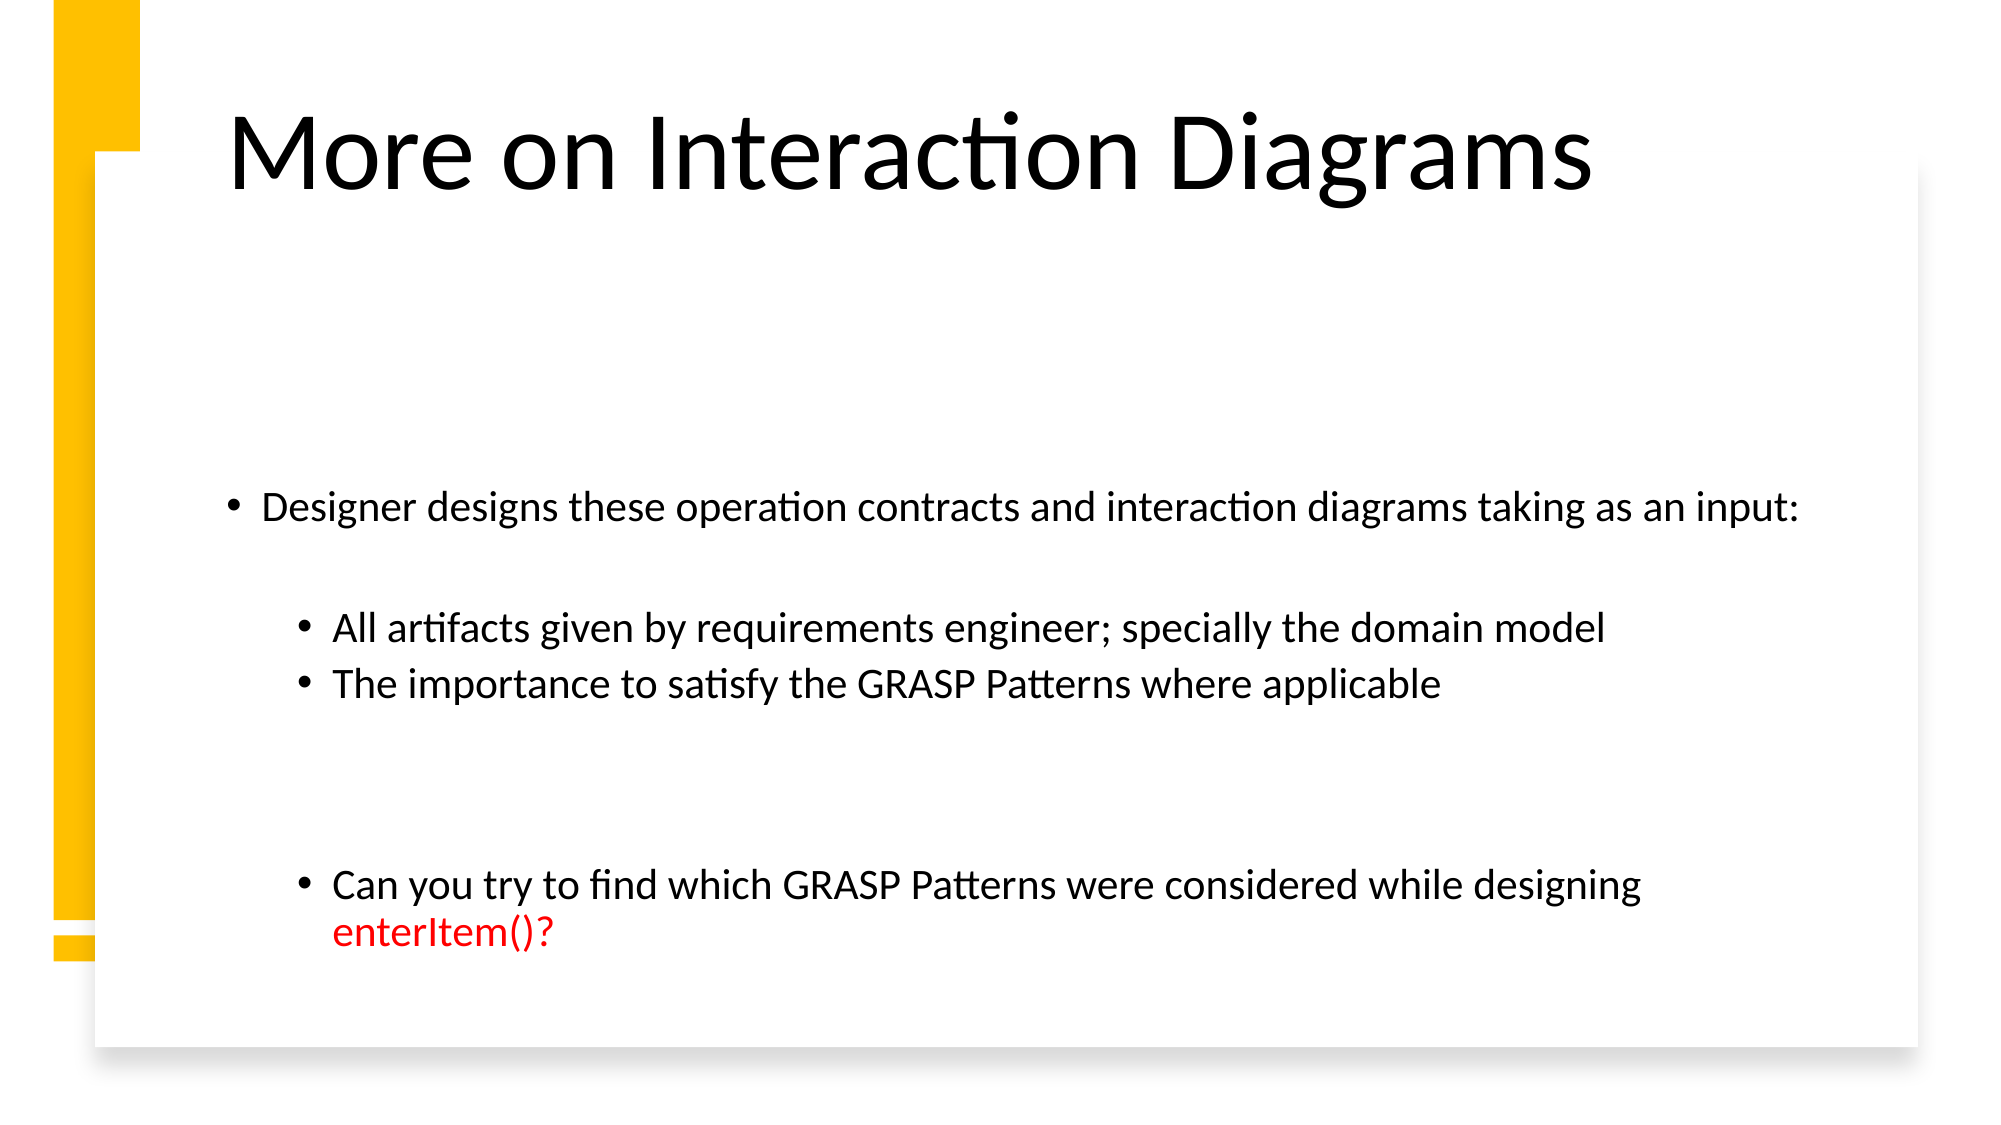

# More on Interaction Diagrams

Designer designs these operation contracts and interaction diagrams taking as an input:

All artifacts given by requirements engineer; specially the domain model
The importance to satisfy the GRASP Patterns where applicable

Can you try to find which GRASP Patterns were considered while designing enterItem()?